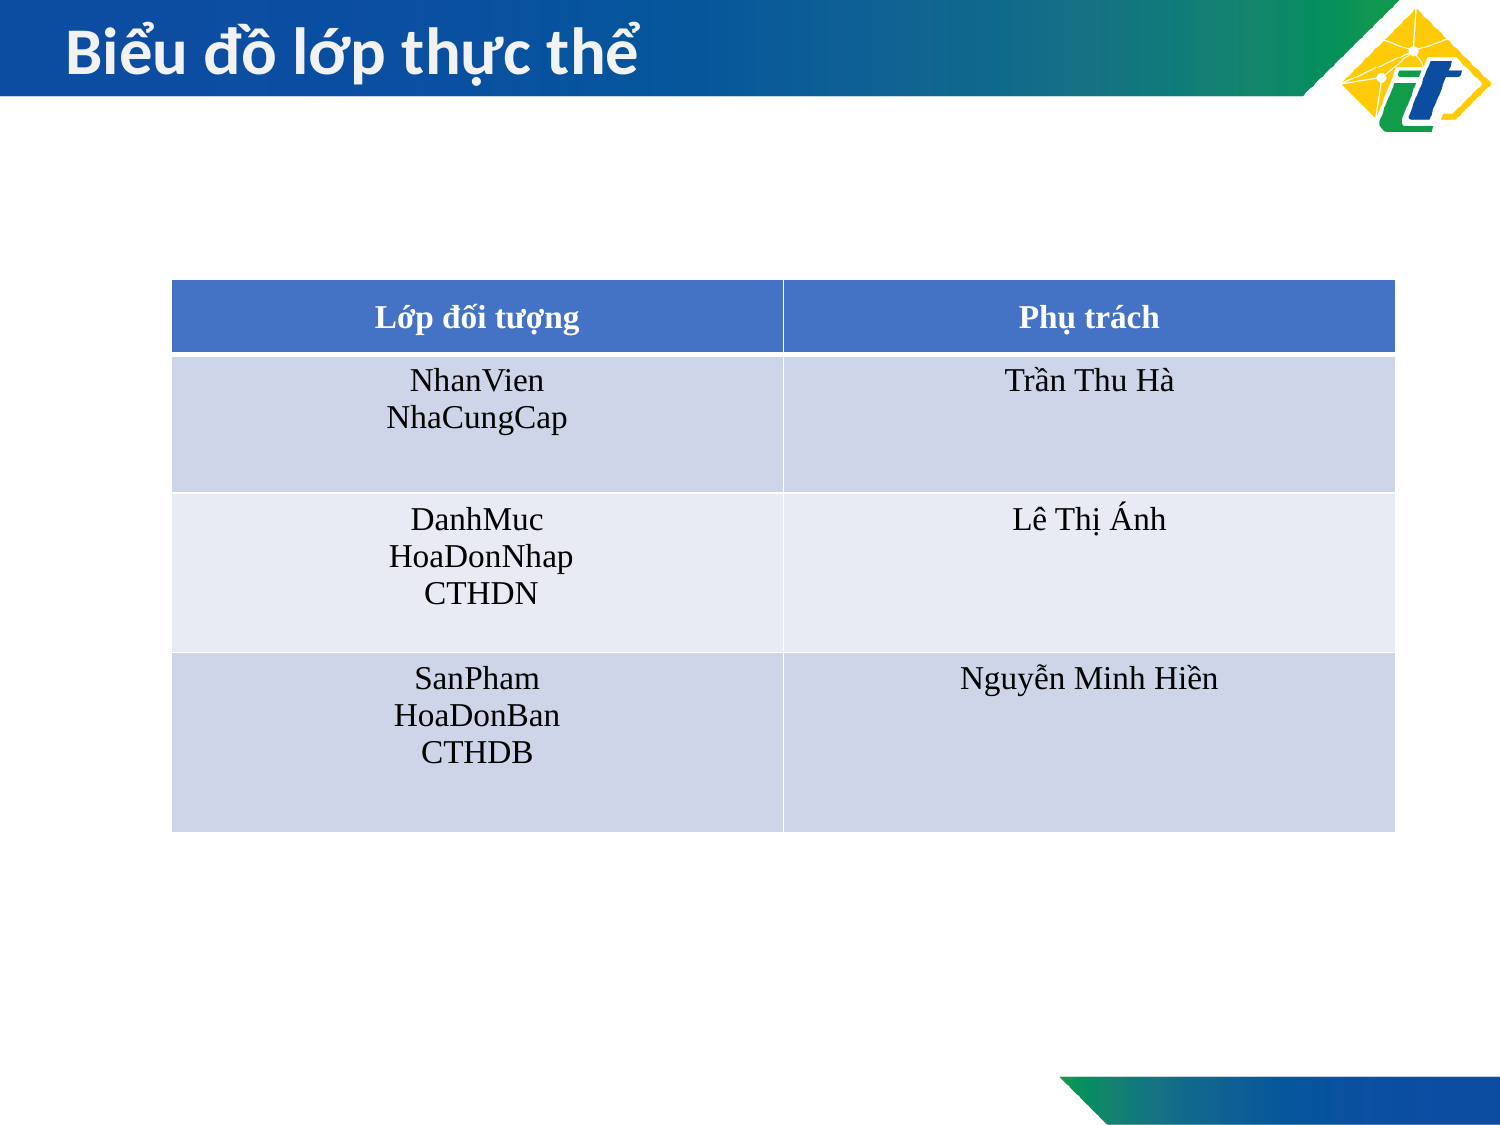

# Biểu đồ lớp thực thể
| Lớp đối tượng | Phụ trách |
| --- | --- |
| NhanVien NhaCungCap | Trần Thu Hà |
| DanhMuc HoaDonNhap CTHDN | Lê Thị Ánh |
| SanPham HoaDonBan CTHDB | Nguyễn Minh Hiền |